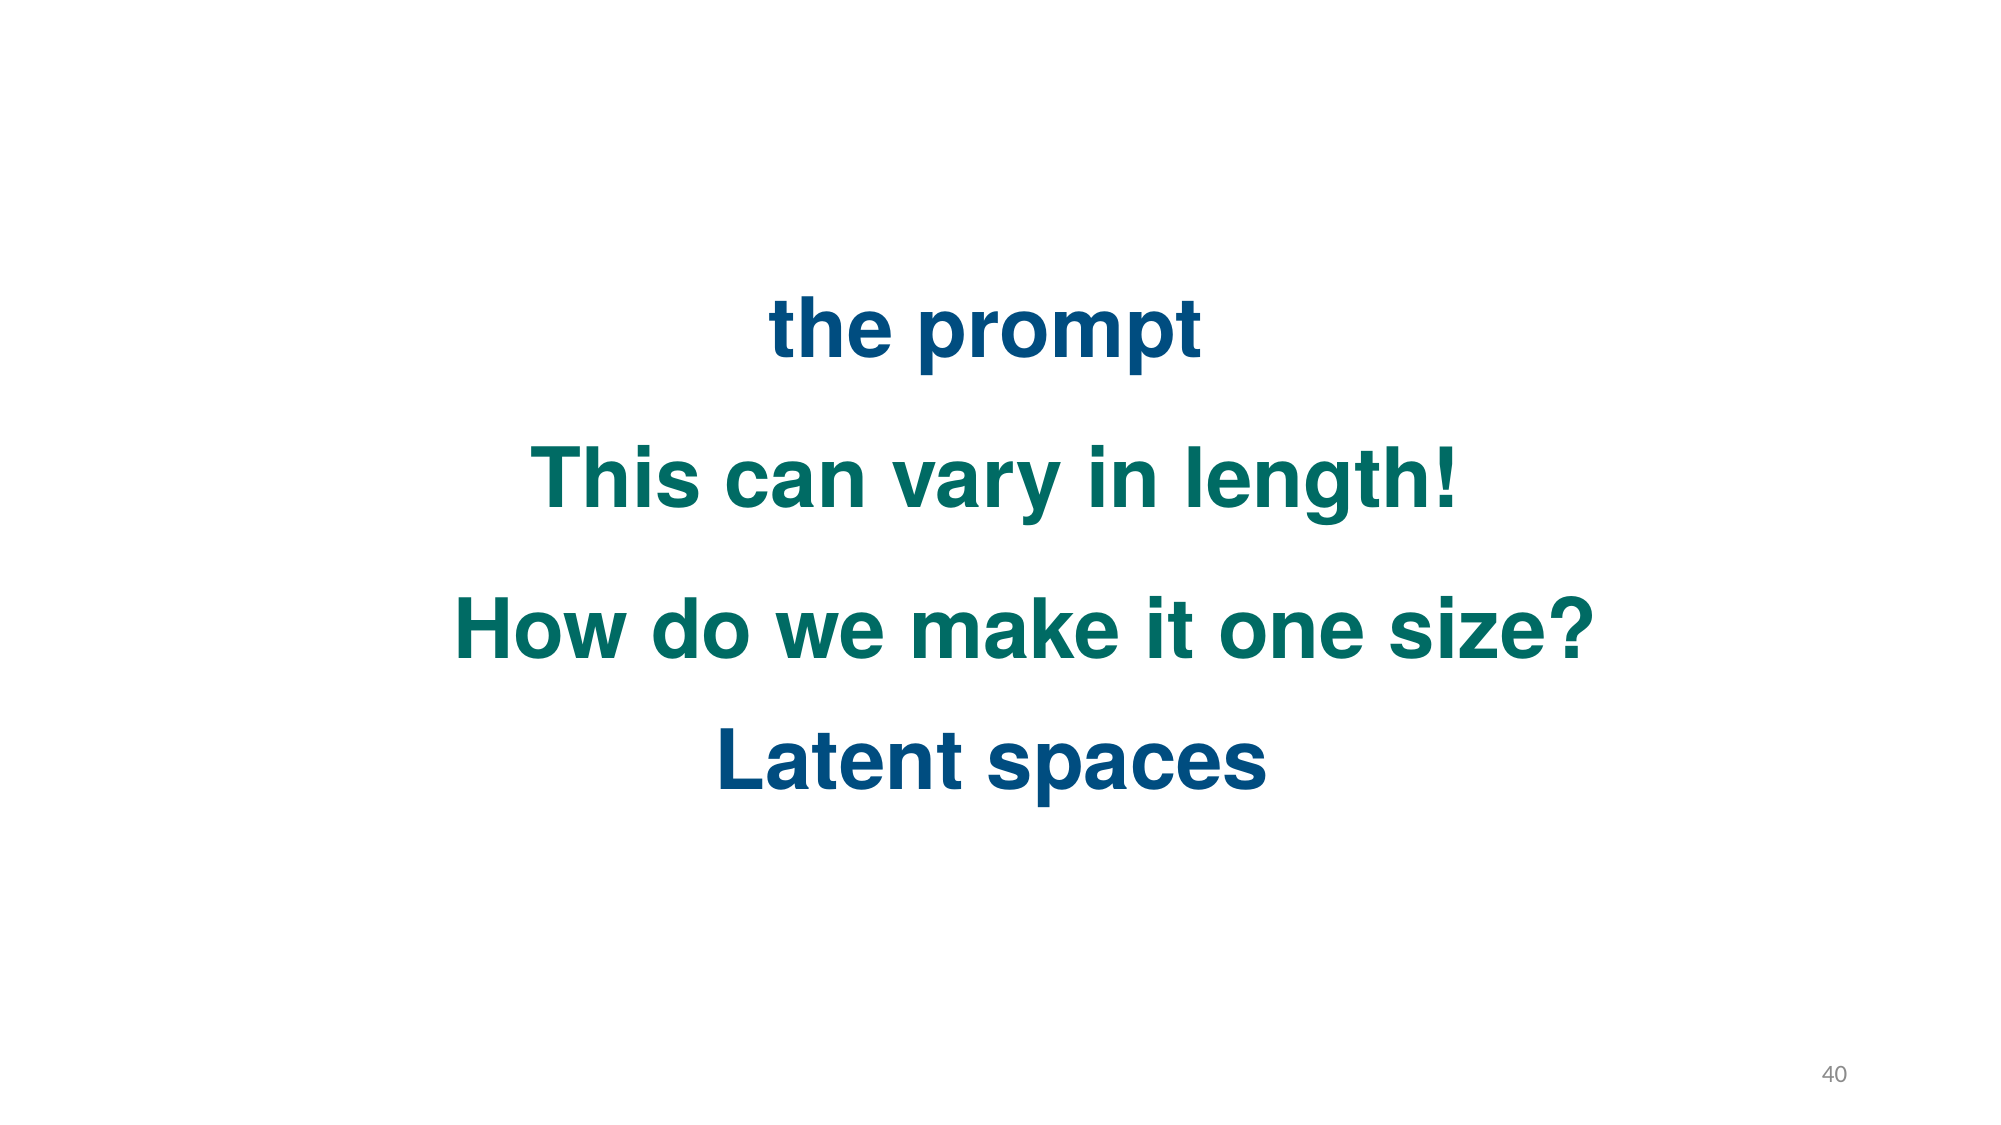

the prompt
This can vary in length!
How do we make it one size?
Latent spaces
40